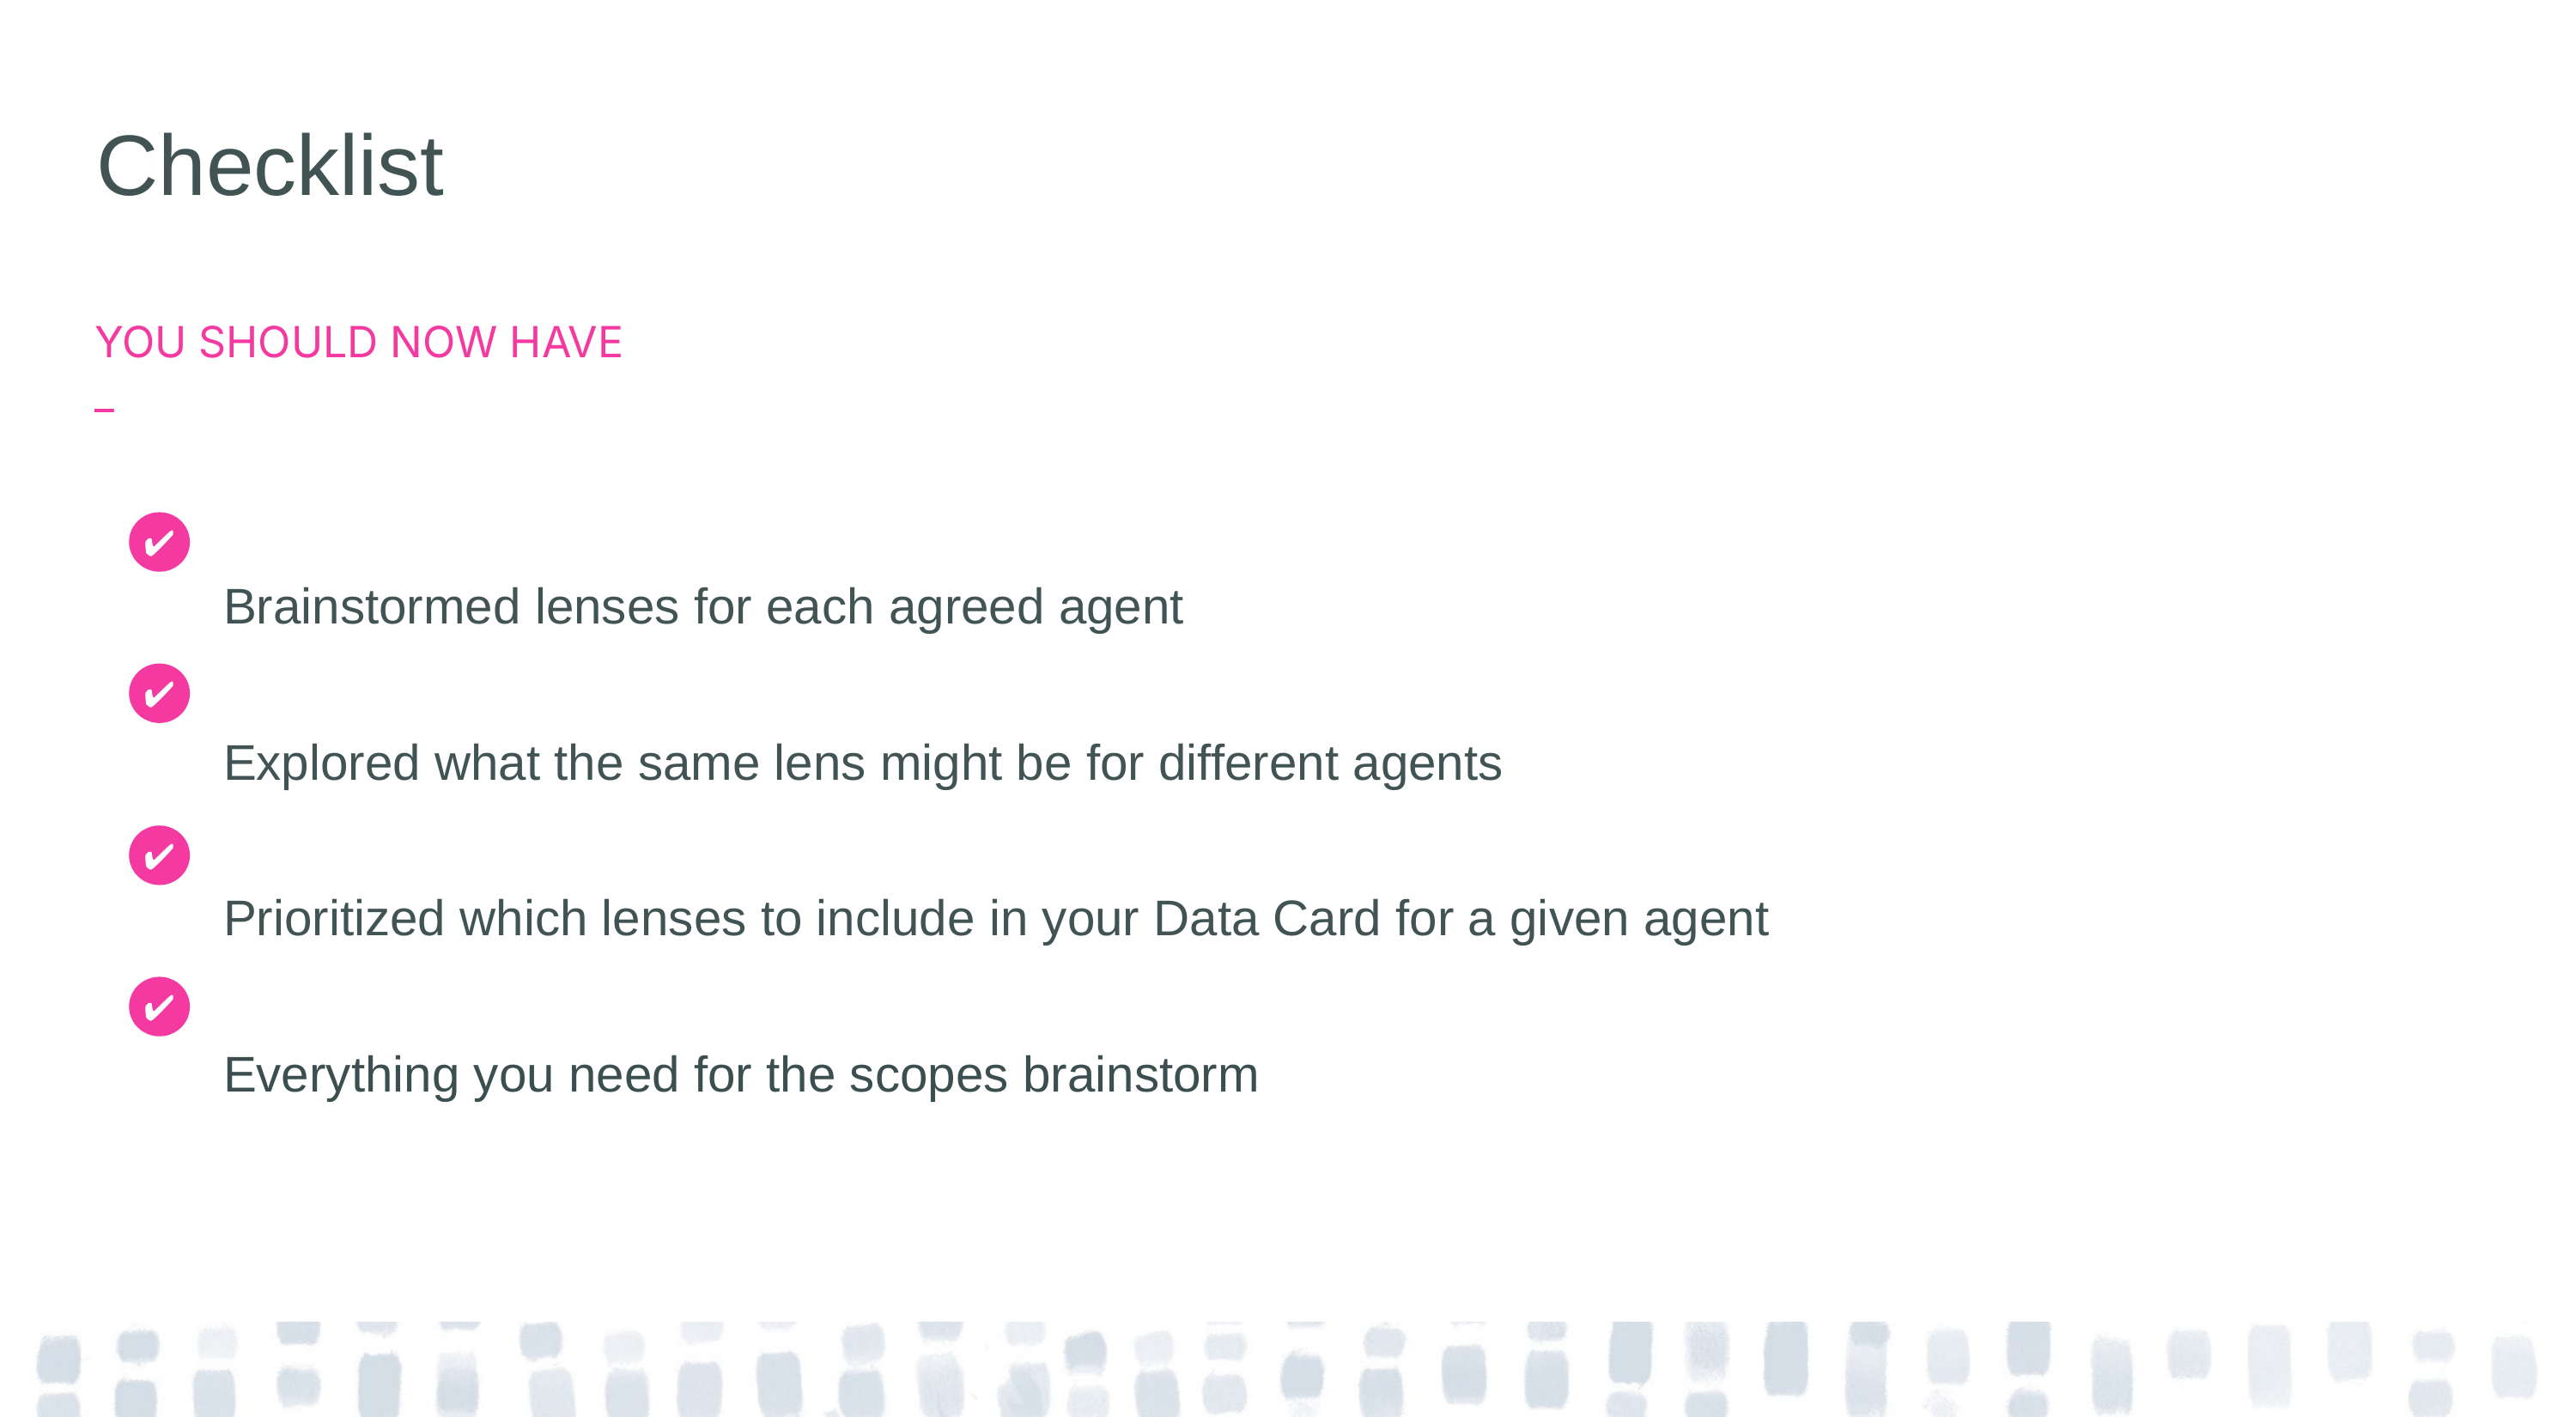

# Checklist
YOU SHOULD NOW HAVE
_

Brainstormed lenses for each agreed agent
Explored what the same lens might be for different agents
Prioritized which lenses to include in your Data Card for a given agent
Everything you need for the scopes brainstorm
✔
✔
✔
✔